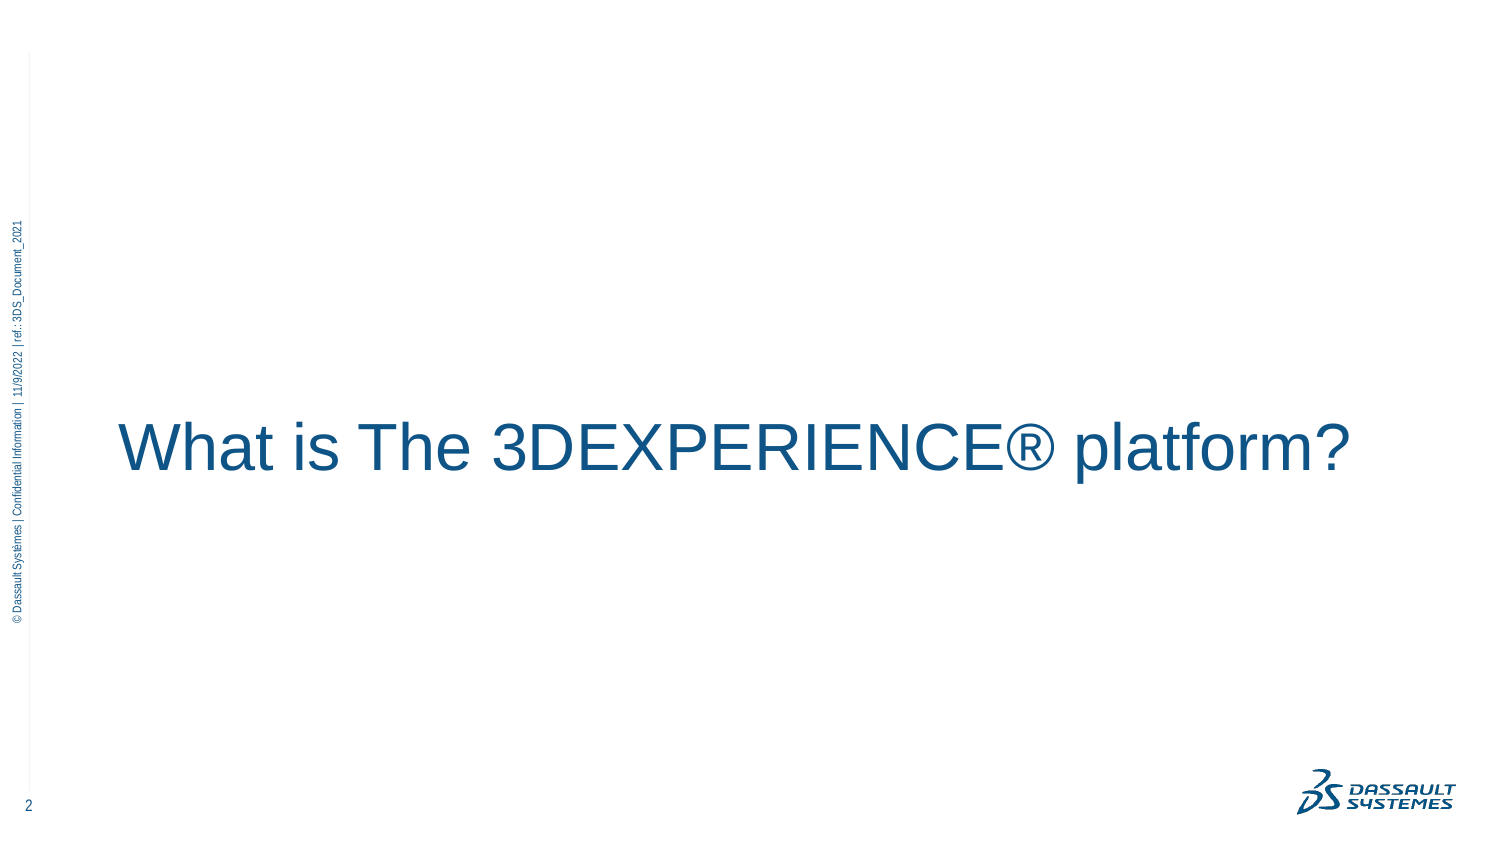

#
What is The 3DEXPERIENCE® platform?
11/9/2022